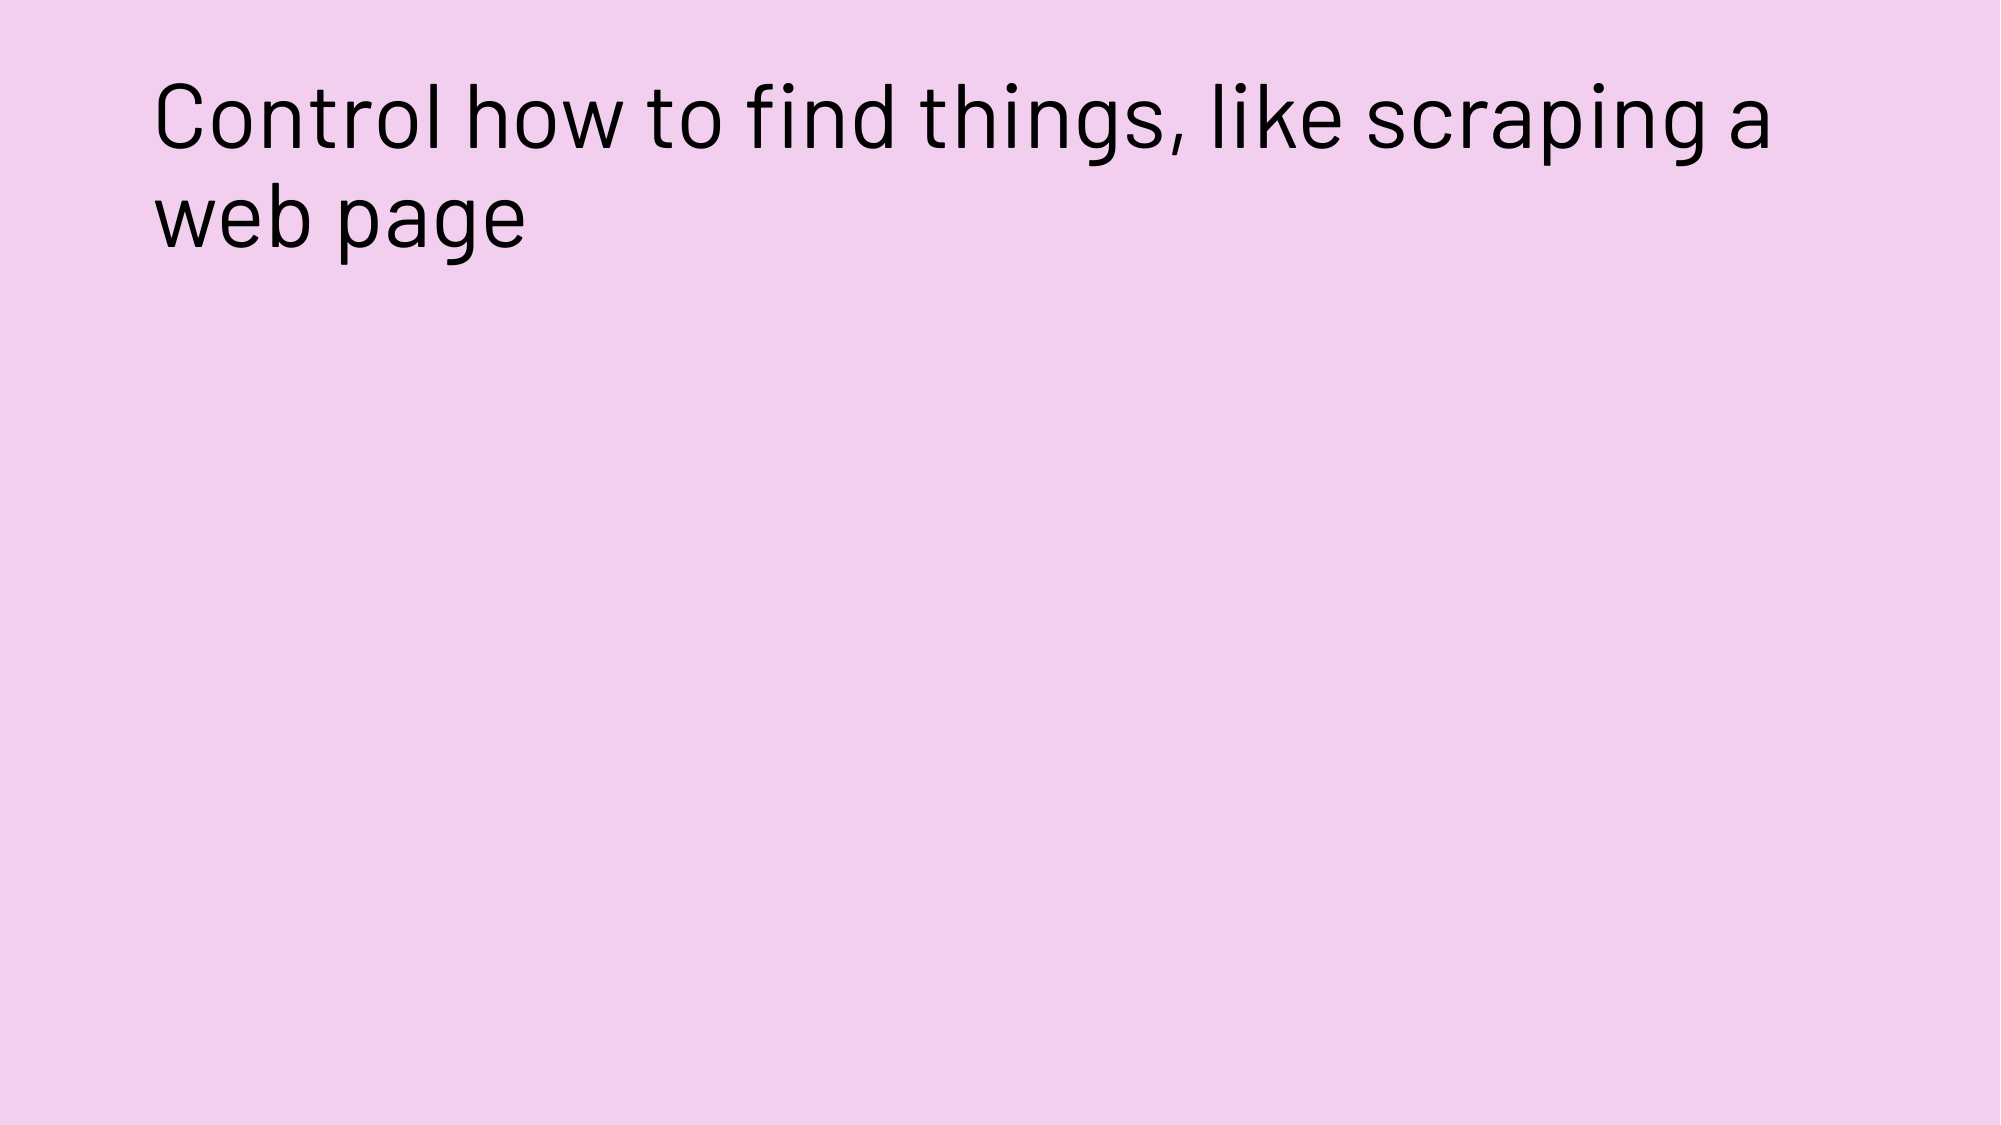

# Control how to find things, like scraping a web page